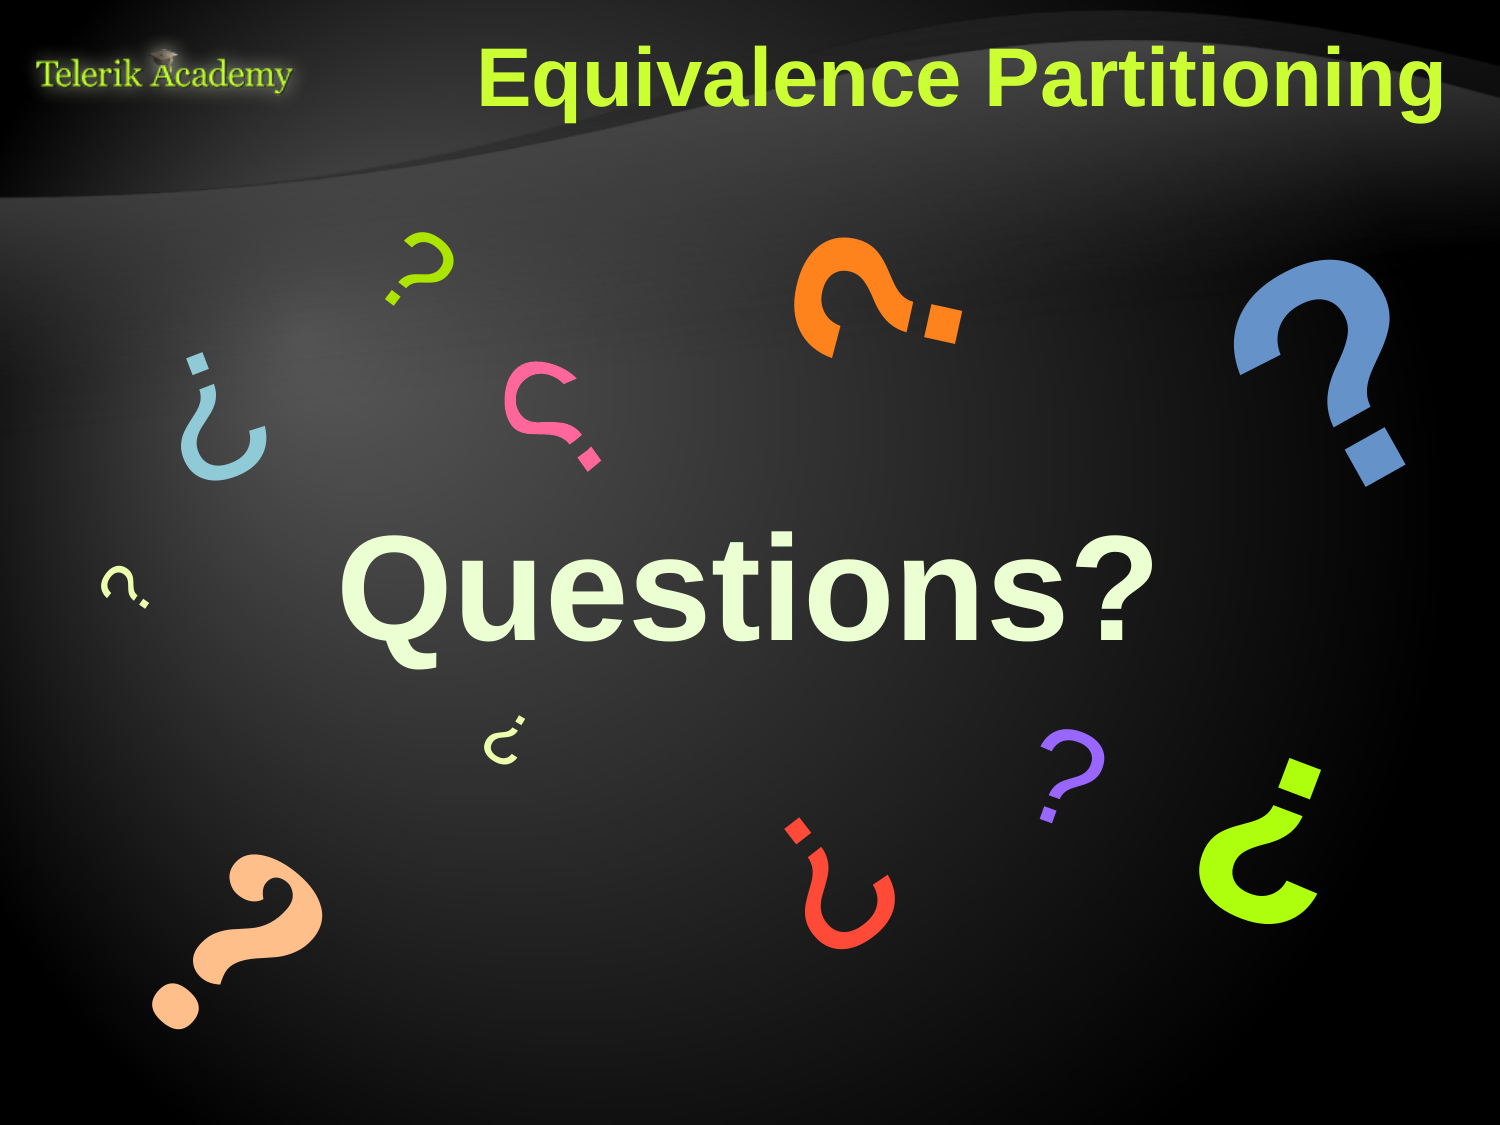

# Equivalence Partitioning
?
?
?
?
?
Questions?
?
?
?
?
?
?